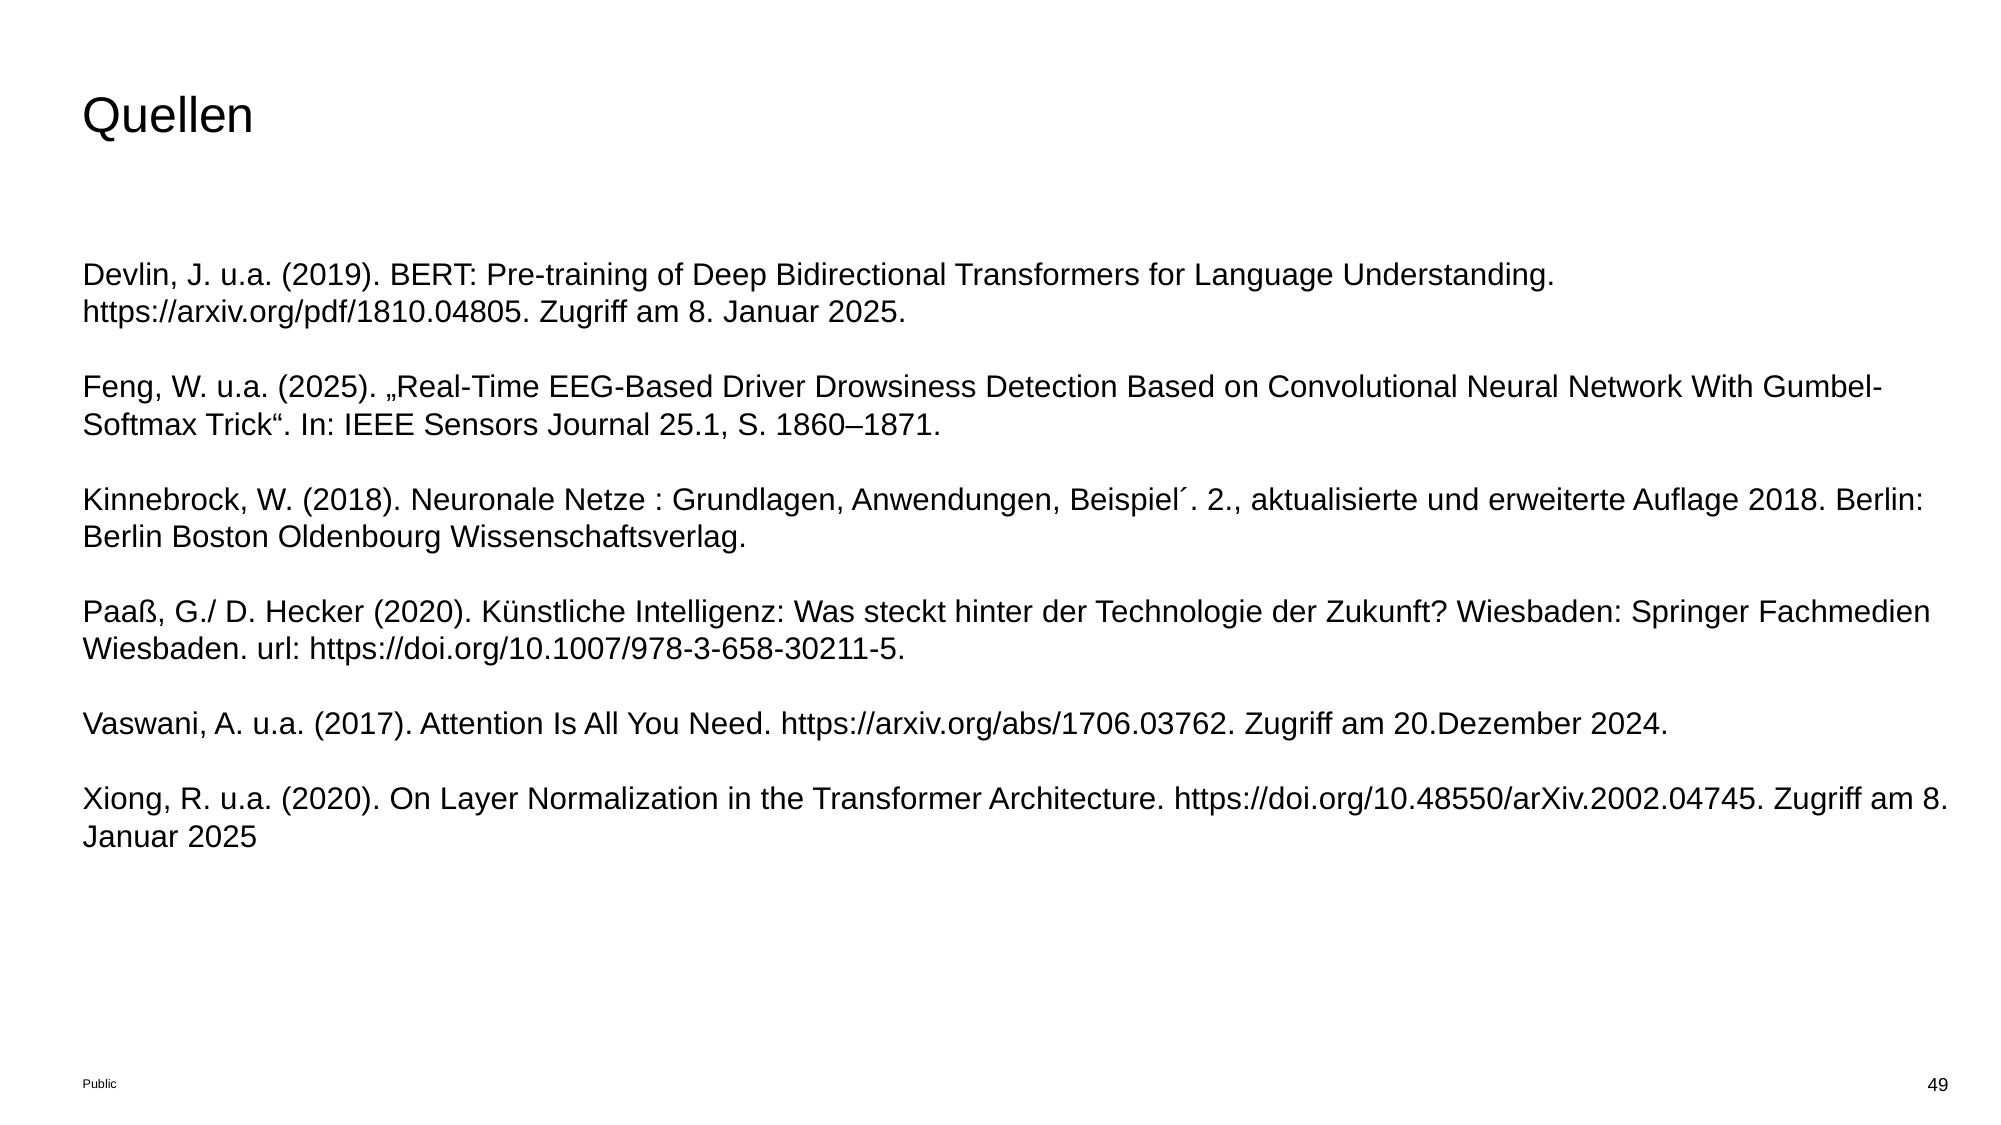

# Quellen
Devlin, J. u.a. (2019). BERT: Pre-training of Deep Bidirectional Transformers for Language Understanding. https://arxiv.org/pdf/1810.04805. Zugriff am 8. Januar 2025.
Feng, W. u.a. (2025). „Real-Time EEG-Based Driver Drowsiness Detection Based on Convolutional Neural Network With Gumbel-Softmax Trick“. In: IEEE Sensors Journal 25.1, S. 1860–1871.
Kinnebrock, W. (2018). Neuronale Netze : Grundlagen, Anwendungen, Beispiel´. 2., aktualisierte und erweiterte Auflage 2018. Berlin: Berlin Boston Oldenbourg Wissenschaftsverlag.
Paaß, G./ D. Hecker (2020). Künstliche Intelligenz: Was steckt hinter der Technologie der Zukunft? Wiesbaden: Springer Fachmedien Wiesbaden. url: https://doi.org/10.1007/978-3-658-30211-5.
Vaswani, A. u.a. (2017). Attention Is All You Need. https://arxiv.org/abs/1706.03762. Zugriff am 20.Dezember 2024.
Xiong, R. u.a. (2020). On Layer Normalization in the Transformer Architecture. https://doi.org/10.48550/arXiv.2002.04745. Zugriff am 8. Januar 2025